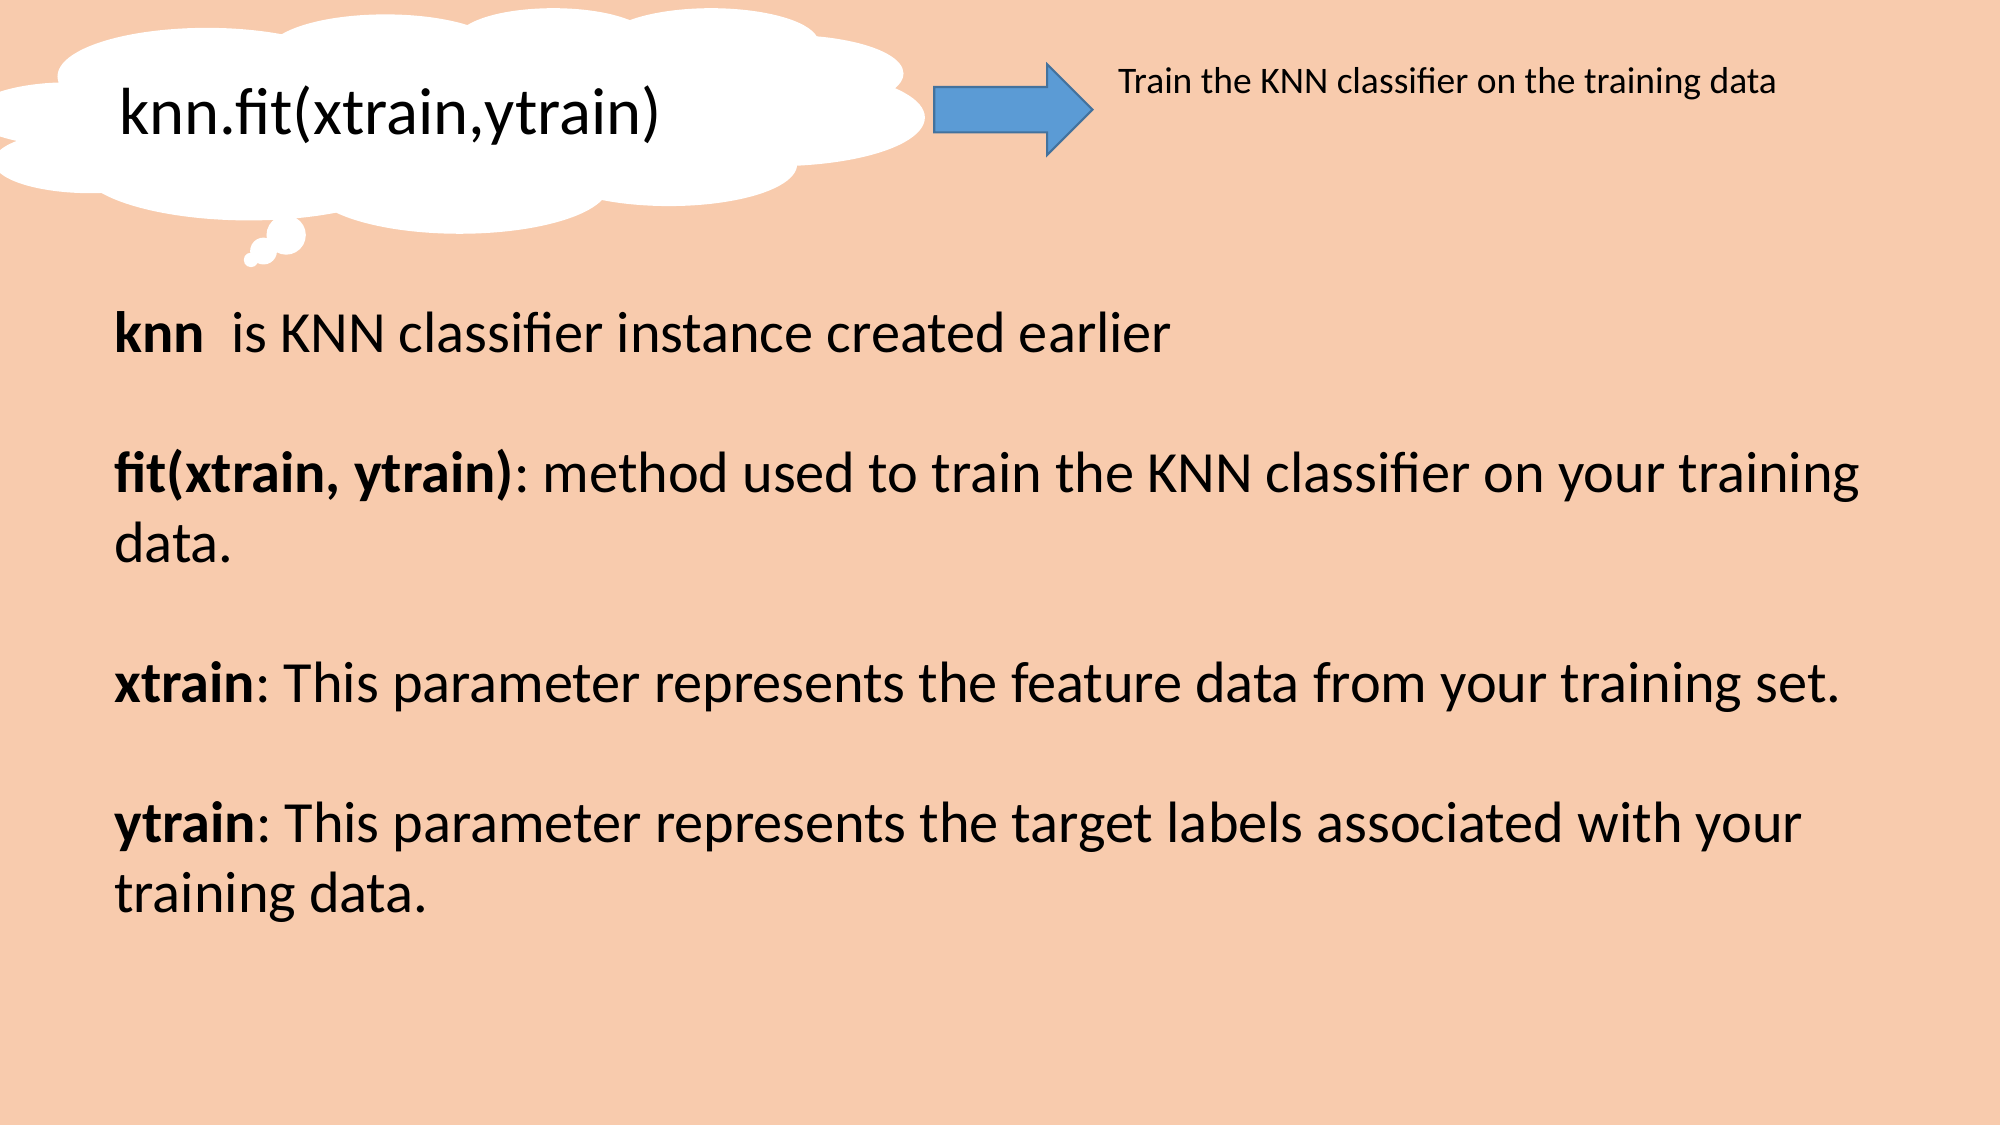

knn.fit(xtrain,ytrain)

Train the KNN classifier on the training data

knn  is KNN classifier instance created earlier

fit(xtrain, ytrain): method used to train the KNN classifier on your training data.

xtrain: This parameter represents the feature data from your training set.

ytrain: This parameter represents the target labels associated with your training data.